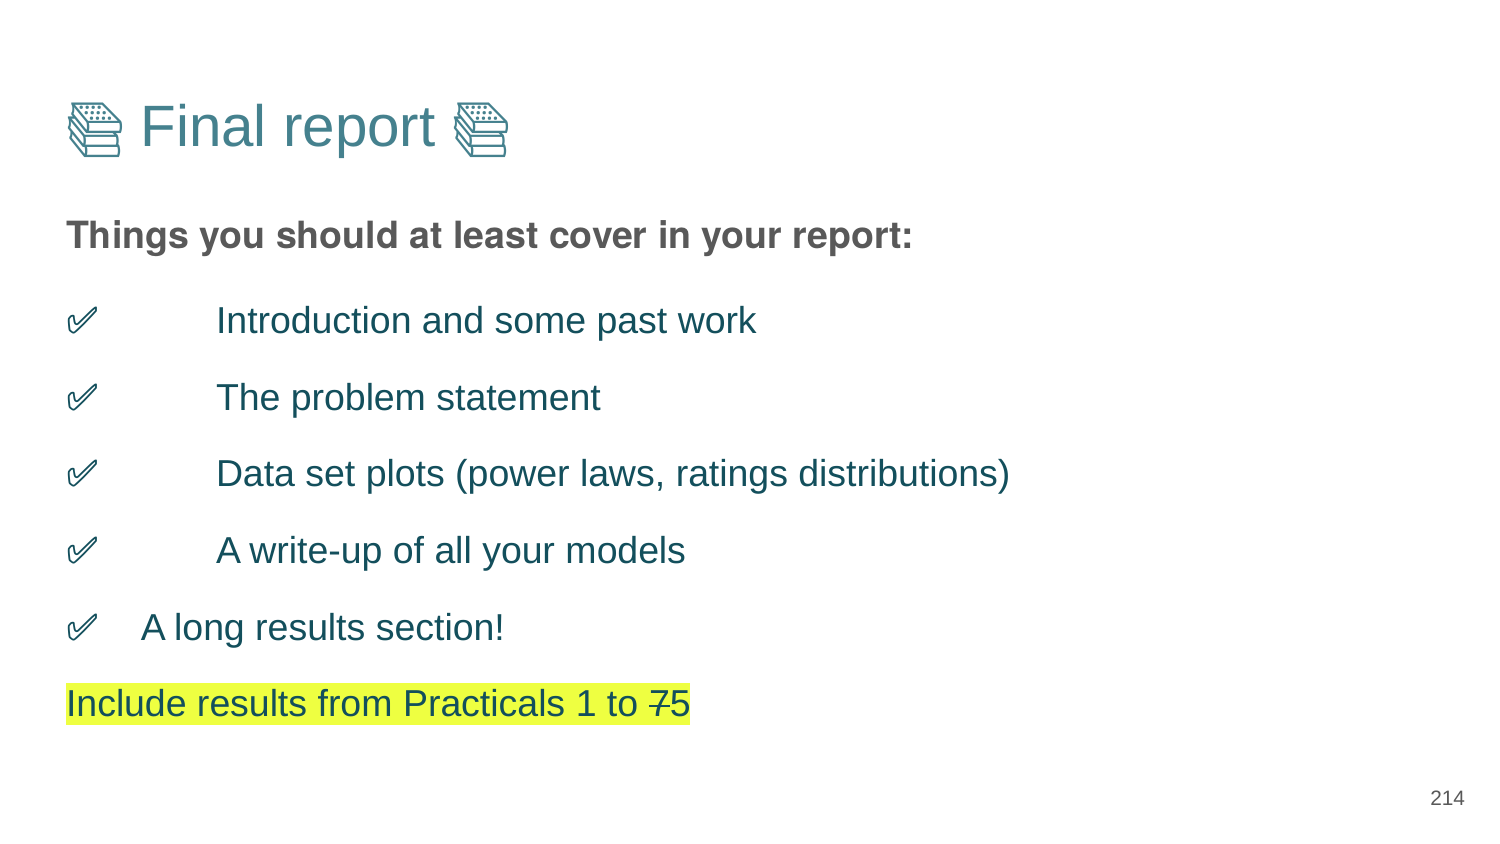

# 📚 Final report 📚
Things you should at least cover in your report:
✅	Introduction and some past work
✅	The problem statement
✅	Data set plots (power laws, ratings distributions)
✅	A write-up of all your models
✅    A long results section!
Include results from Practicals 1 to 75
214